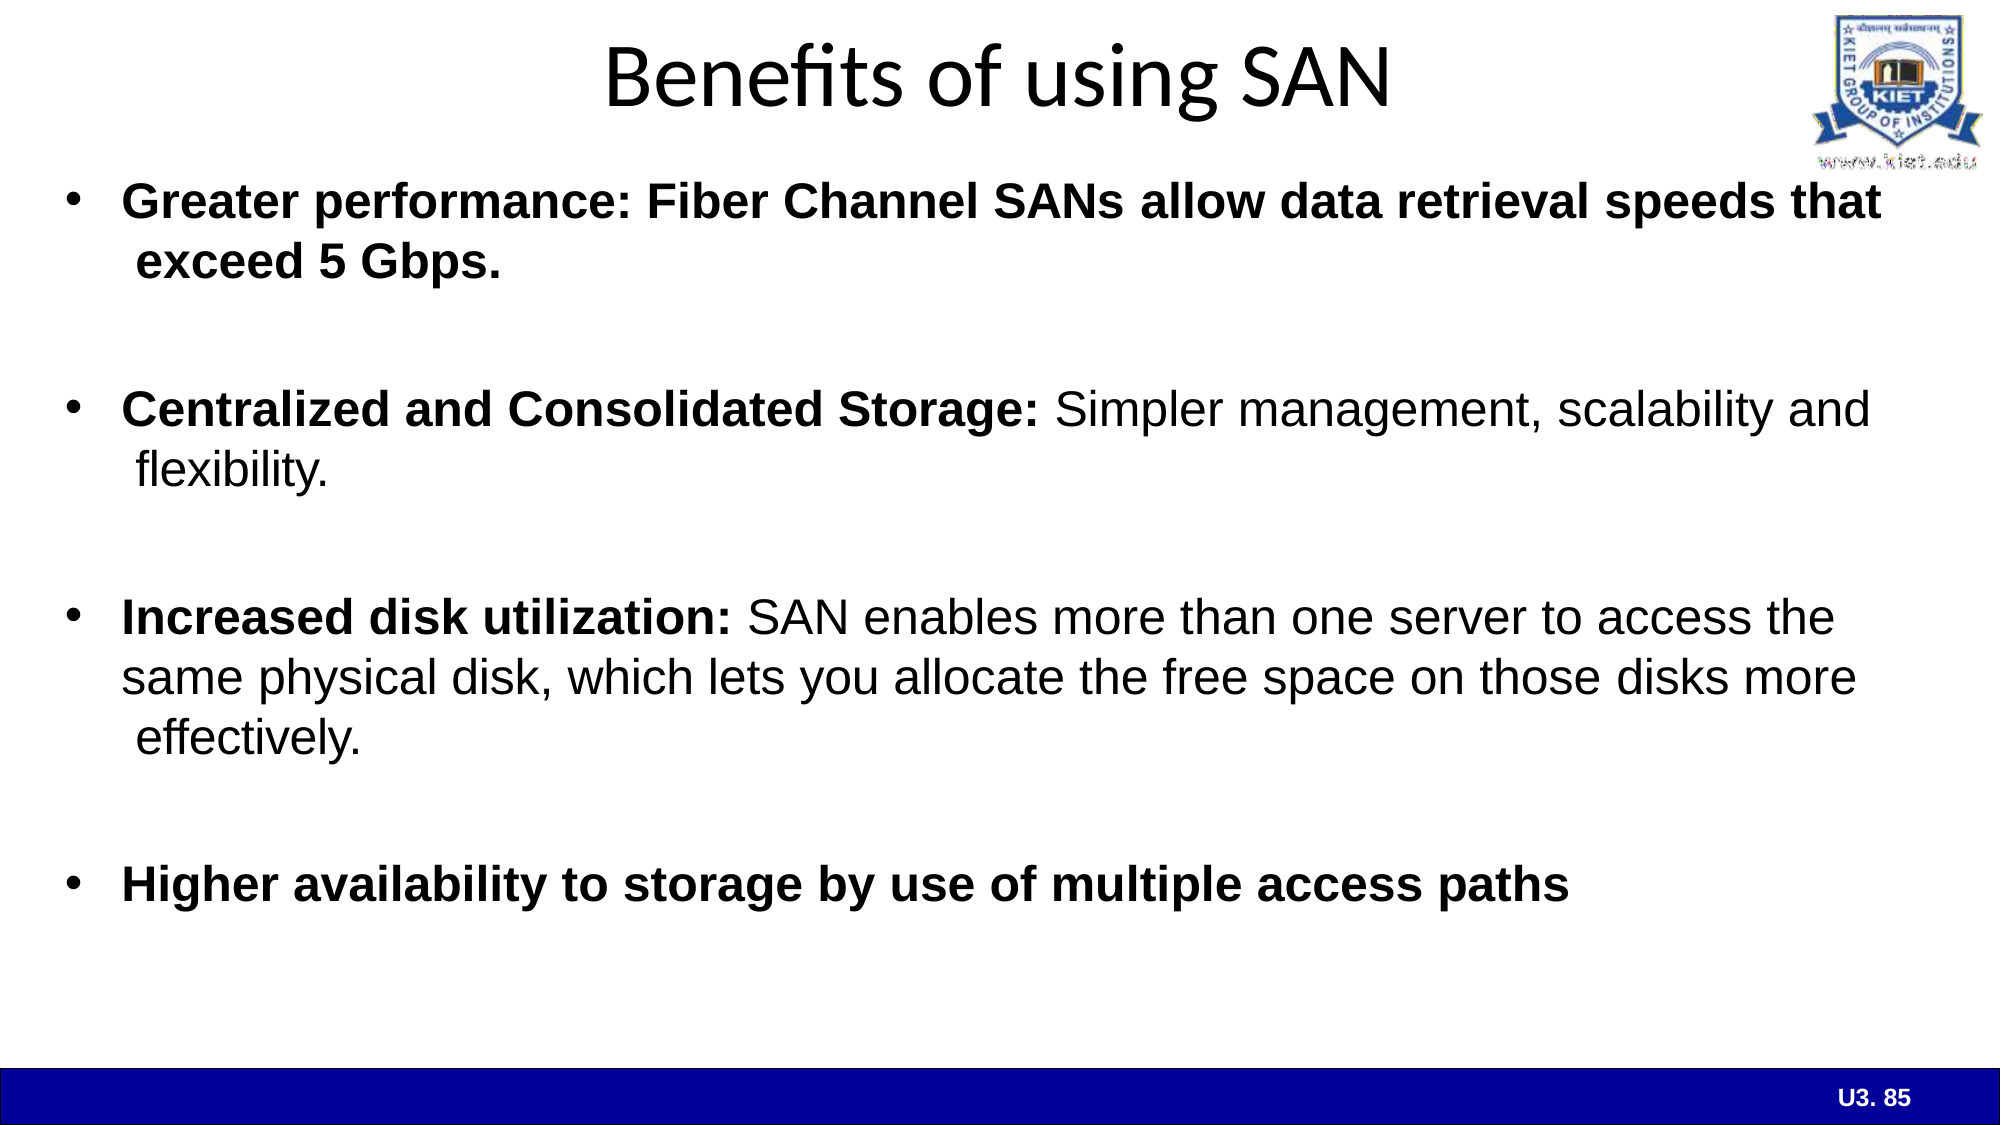

# Benefits of using SAN
Greater performance: Fiber Channel SANs allow data retrieval speeds that  exceed 5 Gbps.

Centralized and Consolidated Storage: Simpler management, scalability and  flexibility.

Increased disk utilization: SAN enables more than one server to access the  same physical disk, which lets you allocate the free space on those disks more  effectively.

Higher availability to storage by use of multiple access paths
U3. 85